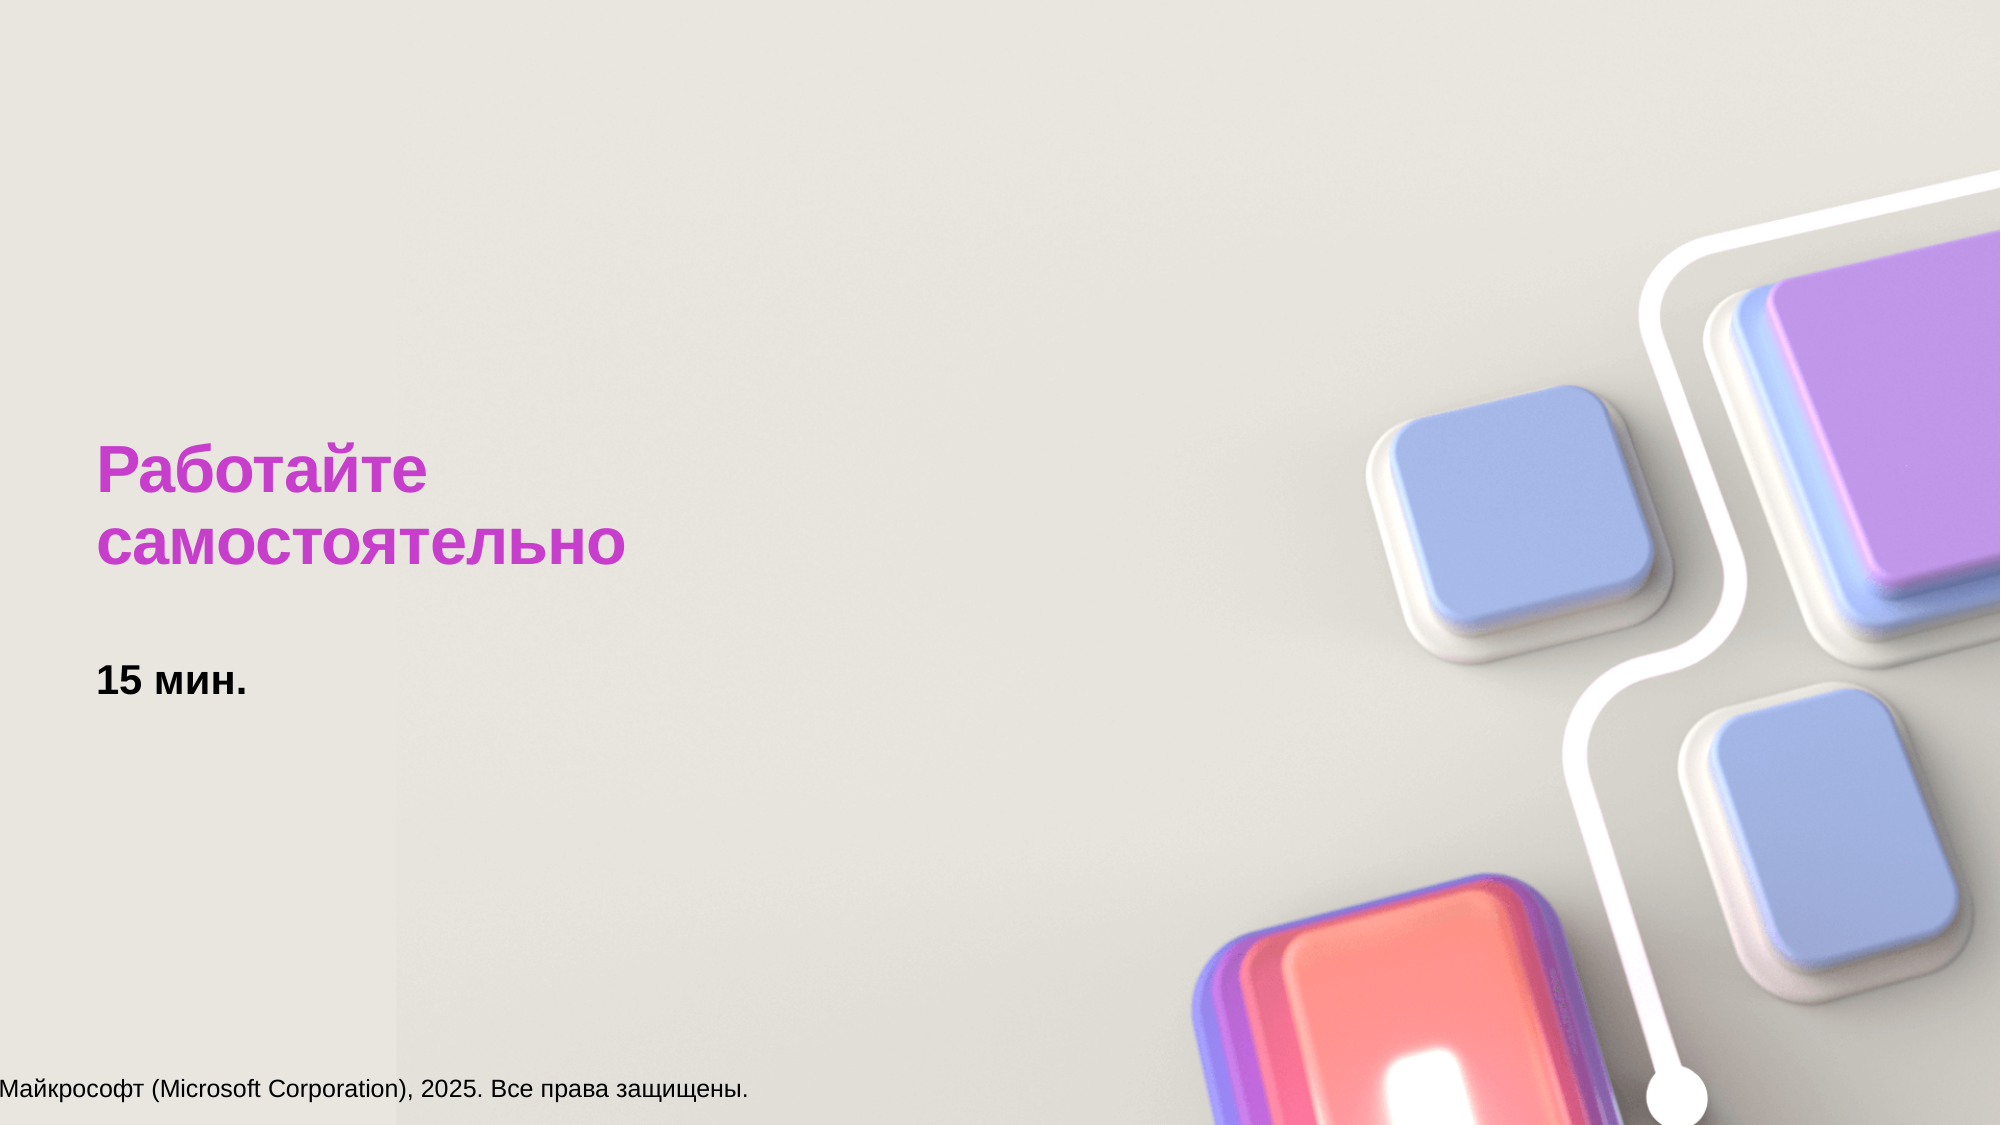

# Работайте самостоятельно
15 мин.
© Корпорация Майкрософт (Microsoft Corporation), 2025. Все права защищены.